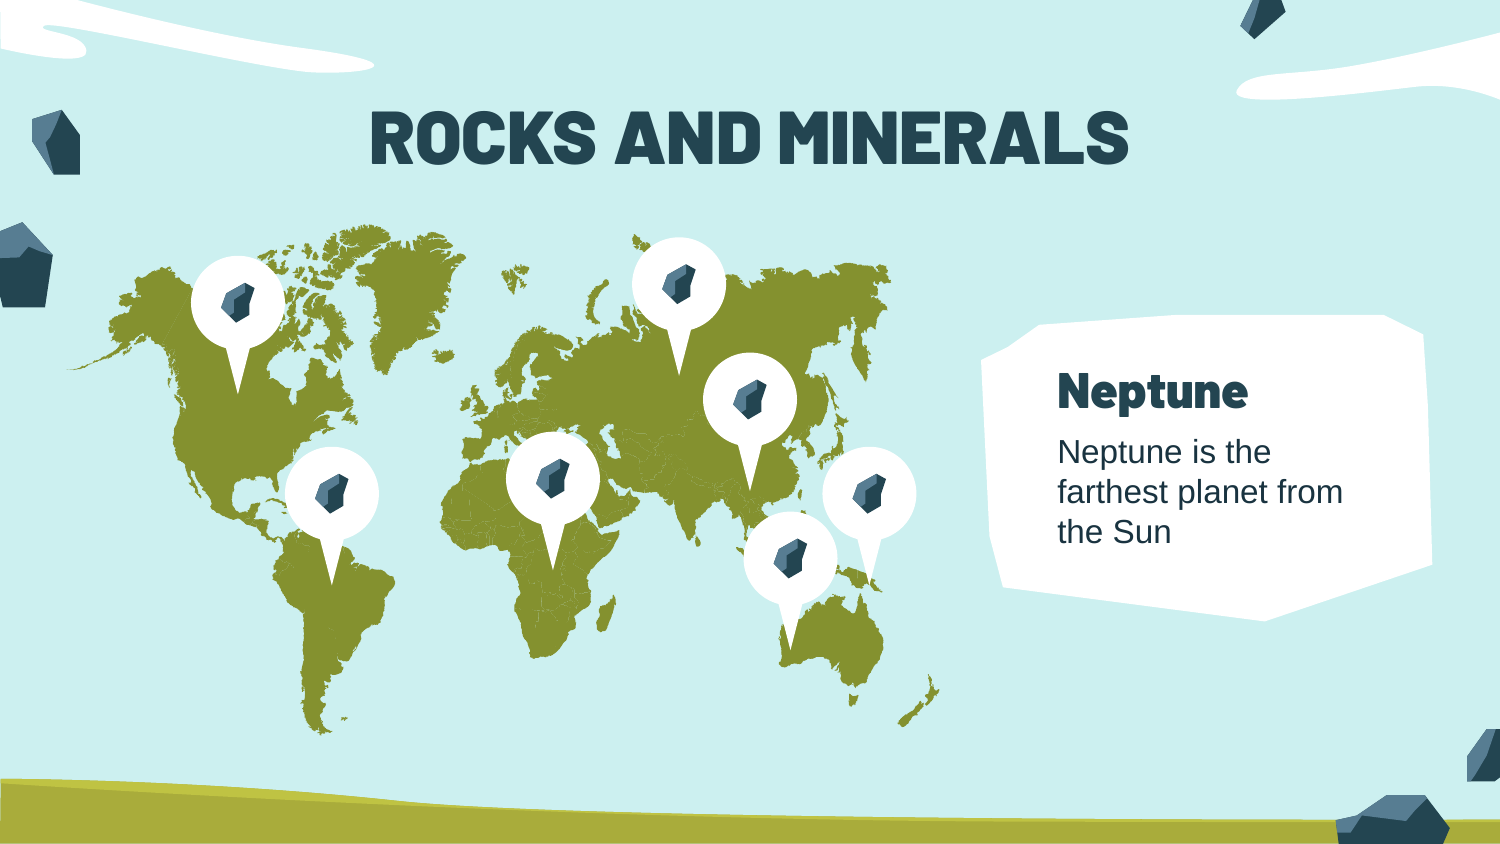

# ROCKS AND MINERALS

Neptune

Neptune is the farthest planet from the Sun